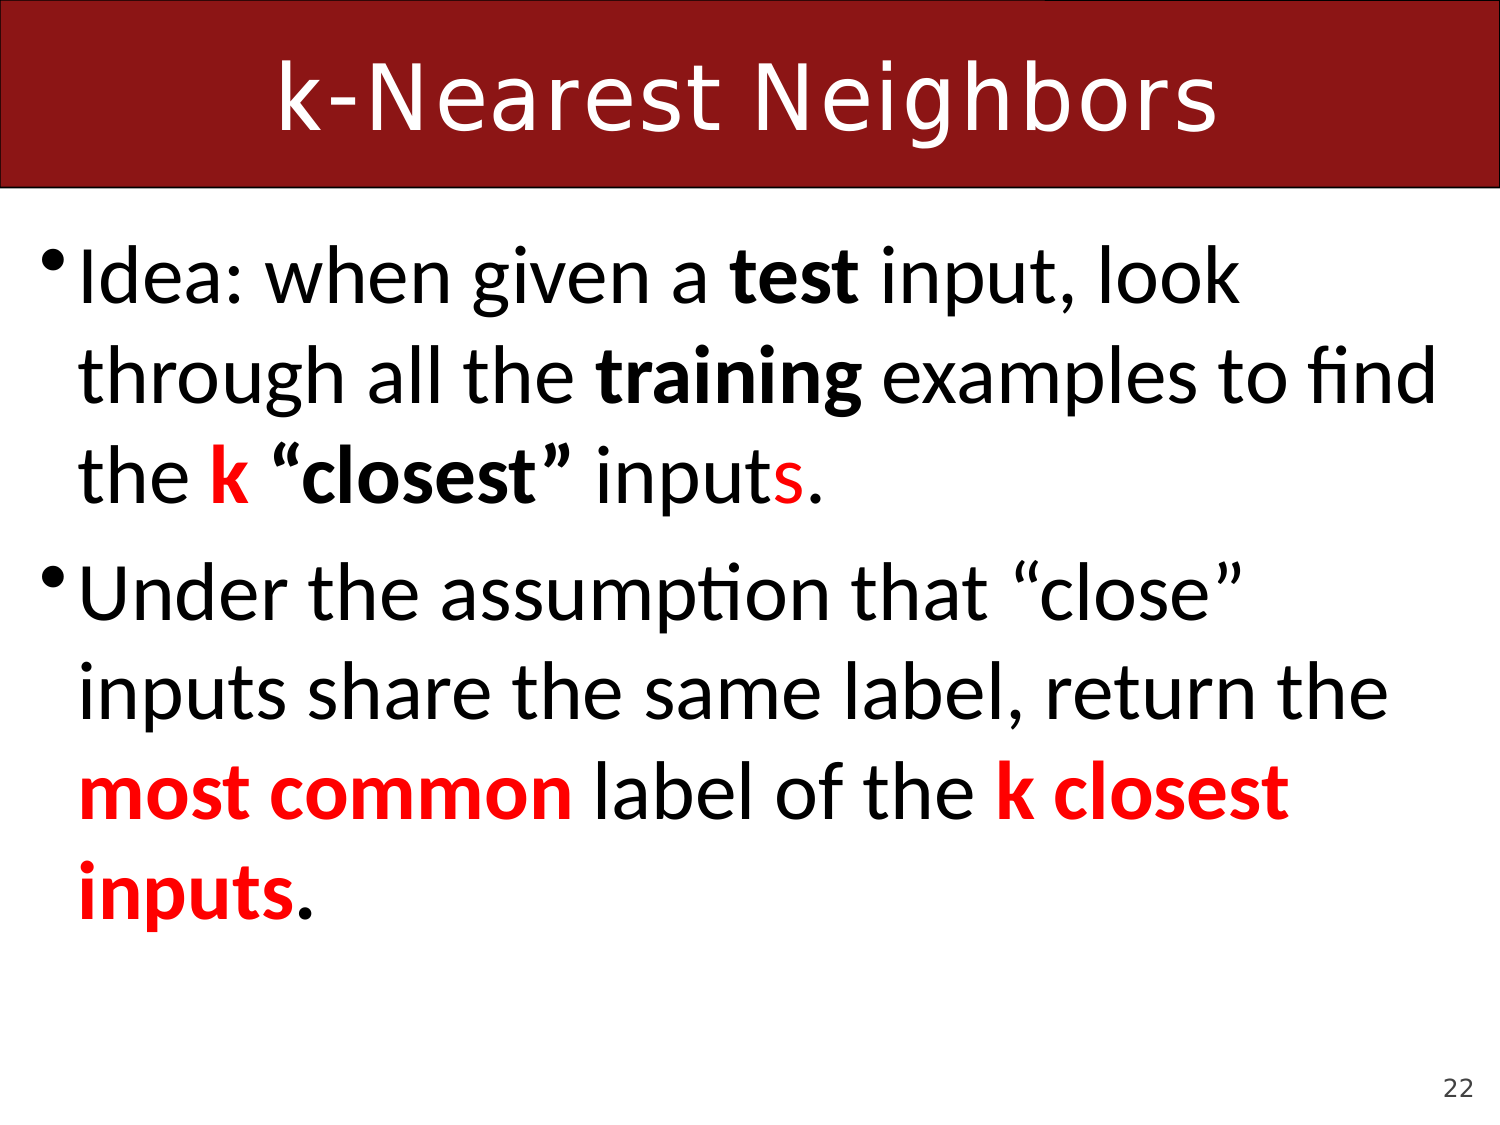

# k-Nearest Neighbors
Idea: when given a test input, look through all the training examples to find the k “closest” inputs.
Under the assumption that “close” inputs share the same label, return the most common label of the k closest inputs.